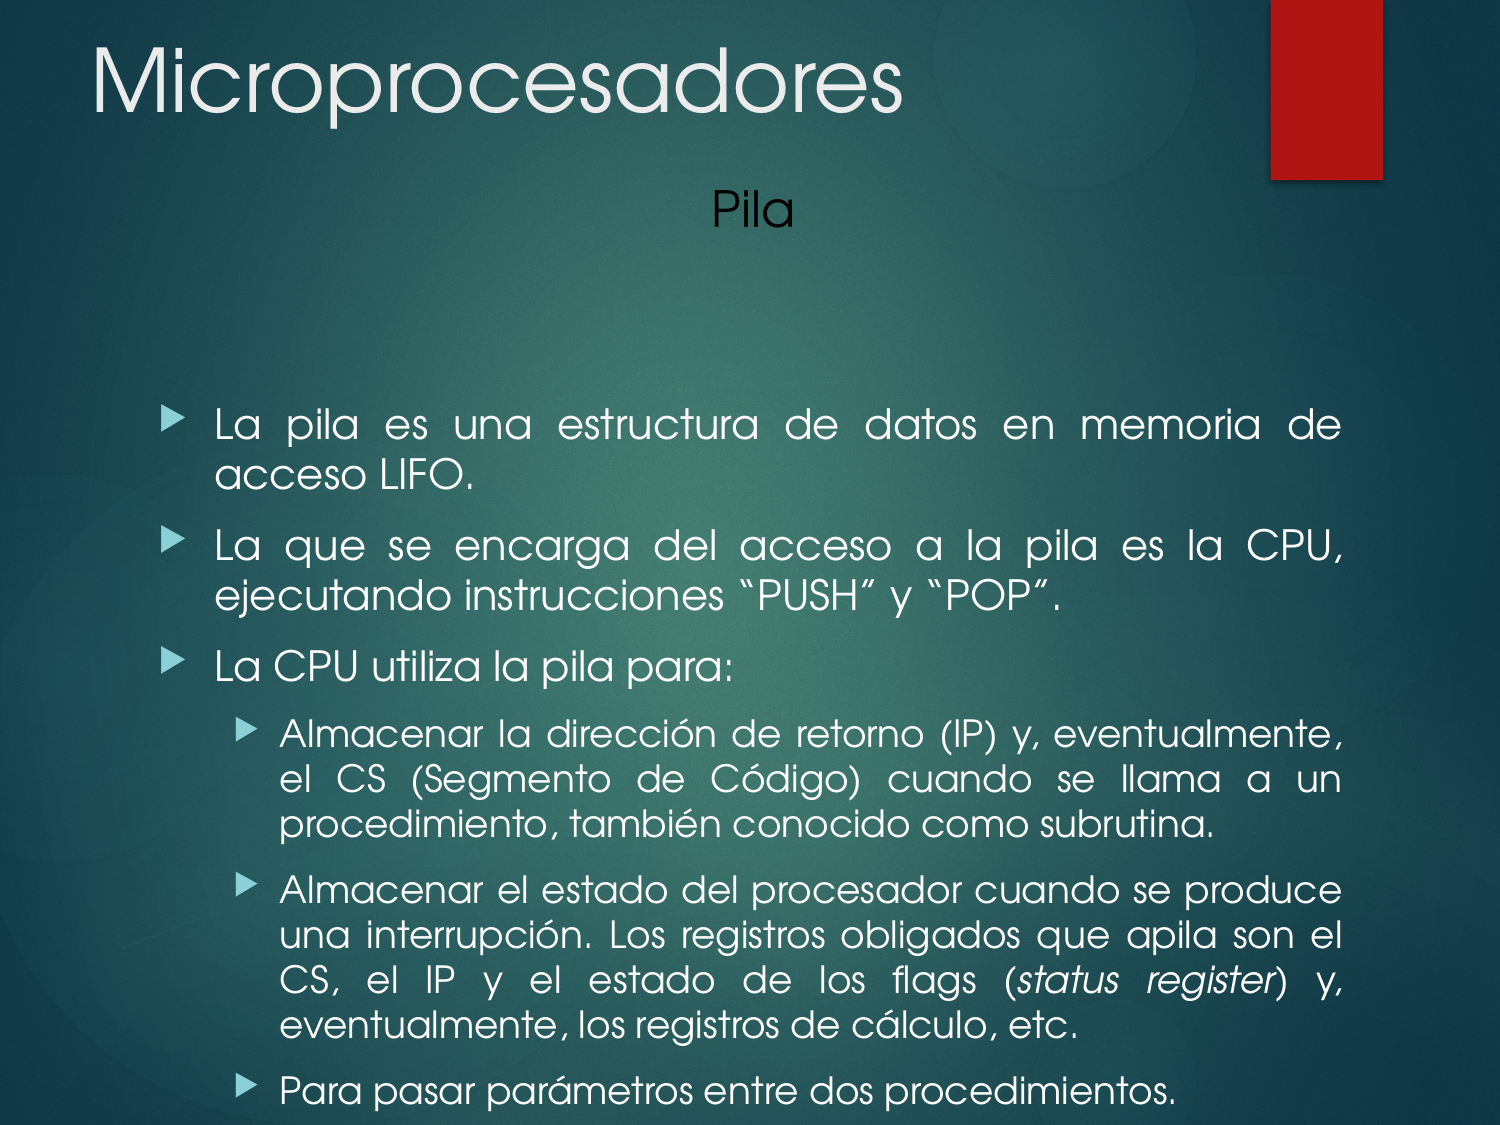

# Microprocesadores
Pila
La pila es una estructura de datos en memoria de acceso LIFO.
La que se encarga del acceso a la pila es la CPU, ejecutando instrucciones “PUSH” y “POP”.
La CPU utiliza la pila para:
Almacenar la dirección de retorno (IP) y, eventualmente, el CS (Segmento de Código) cuando se llama a un procedimiento, también conocido como subrutina.
Almacenar el estado del procesador cuando se produce una interrupción. Los registros obligados que apila son el CS, el IP y el estado de los flags (status register) y, eventualmente, los registros de cálculo, etc.
Para pasar parámetros entre dos procedimientos.